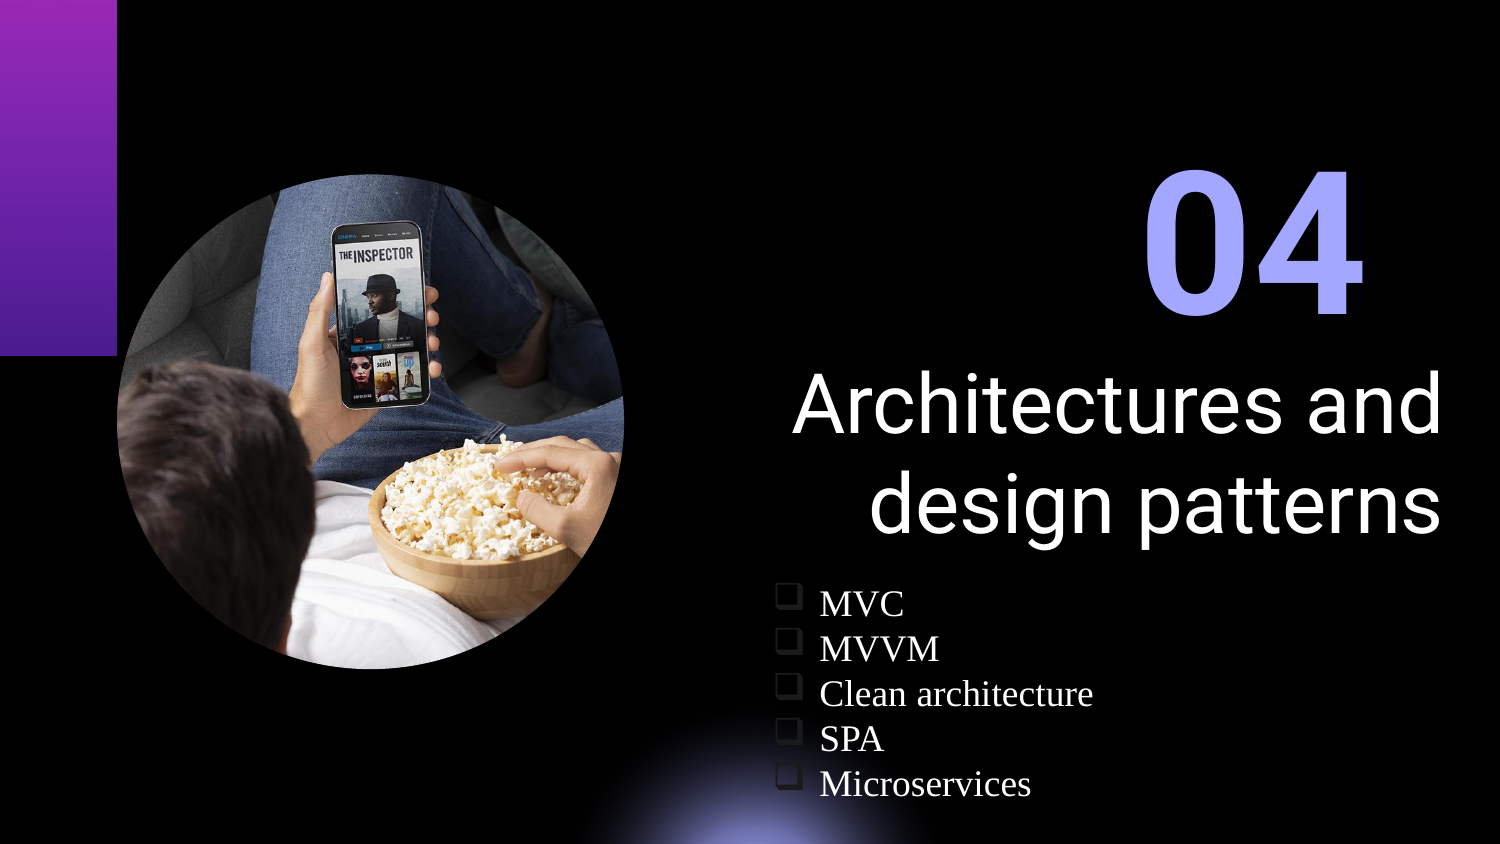

04

# Architectures and design patterns
MVC
MVVM
Clean architecture
SPA
Microservices